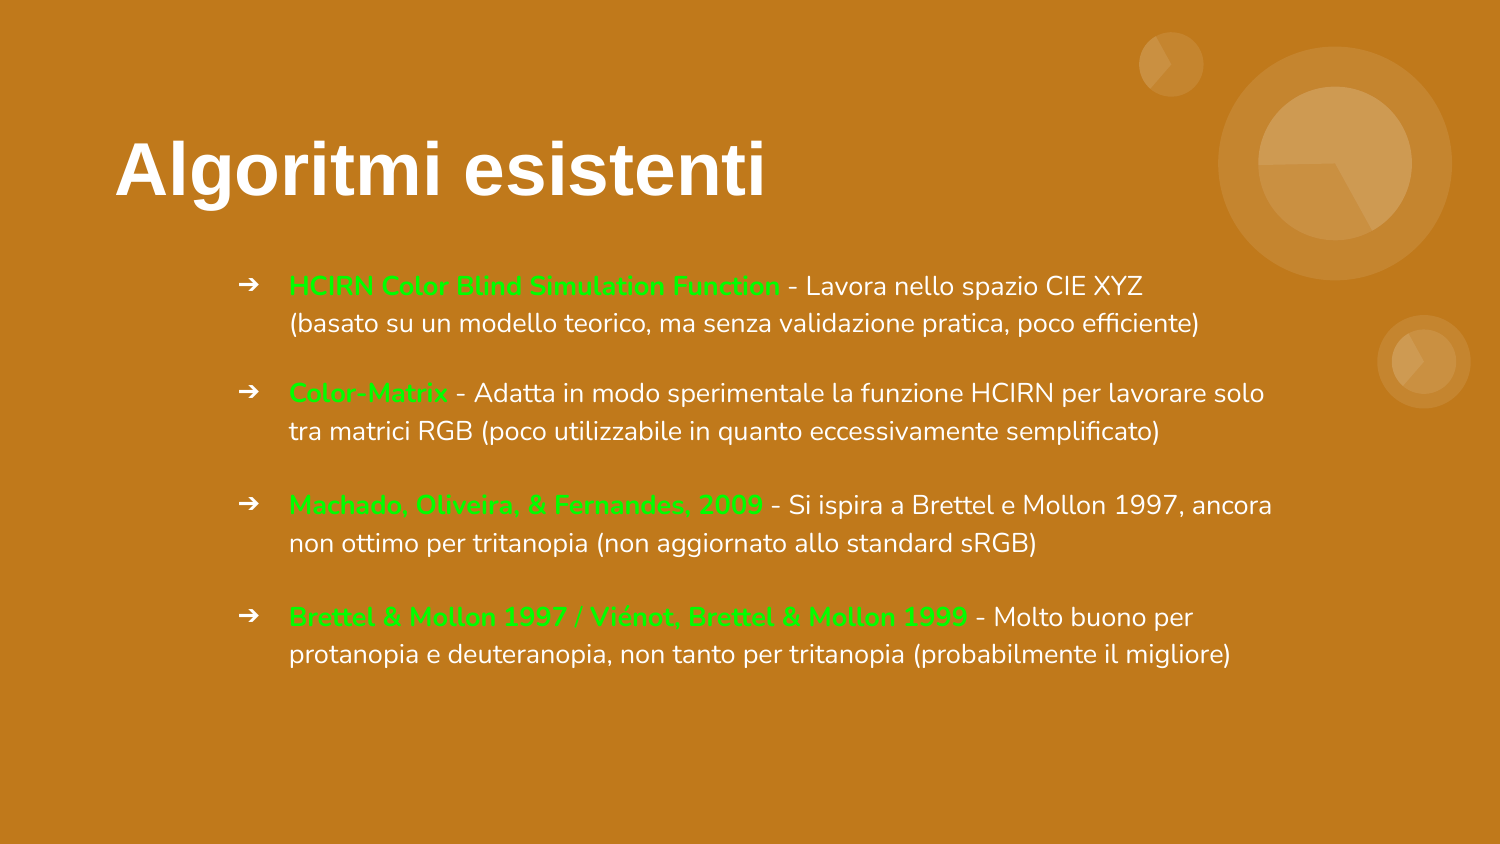

Algoritmi esistenti
HCIRN Color Blind Simulation Function - Lavora nello spazio CIE XYZ
(basato su un modello teorico, ma senza validazione pratica, poco efficiente)
Color-Matrix - Adatta in modo sperimentale la funzione HCIRN per lavorare solo tra matrici RGB (poco utilizzabile in quanto eccessivamente semplificato)
Machado, Oliveira, & Fernandes, 2009 - Si ispira a Brettel e Mollon 1997, ancora non ottimo per tritanopia (non aggiornato allo standard sRGB)

Brettel & Mollon 1997 / Viénot, Brettel & Mollon 1999 - Molto buono per protanopia e deuteranopia, non tanto per tritanopia (probabilmente il migliore)